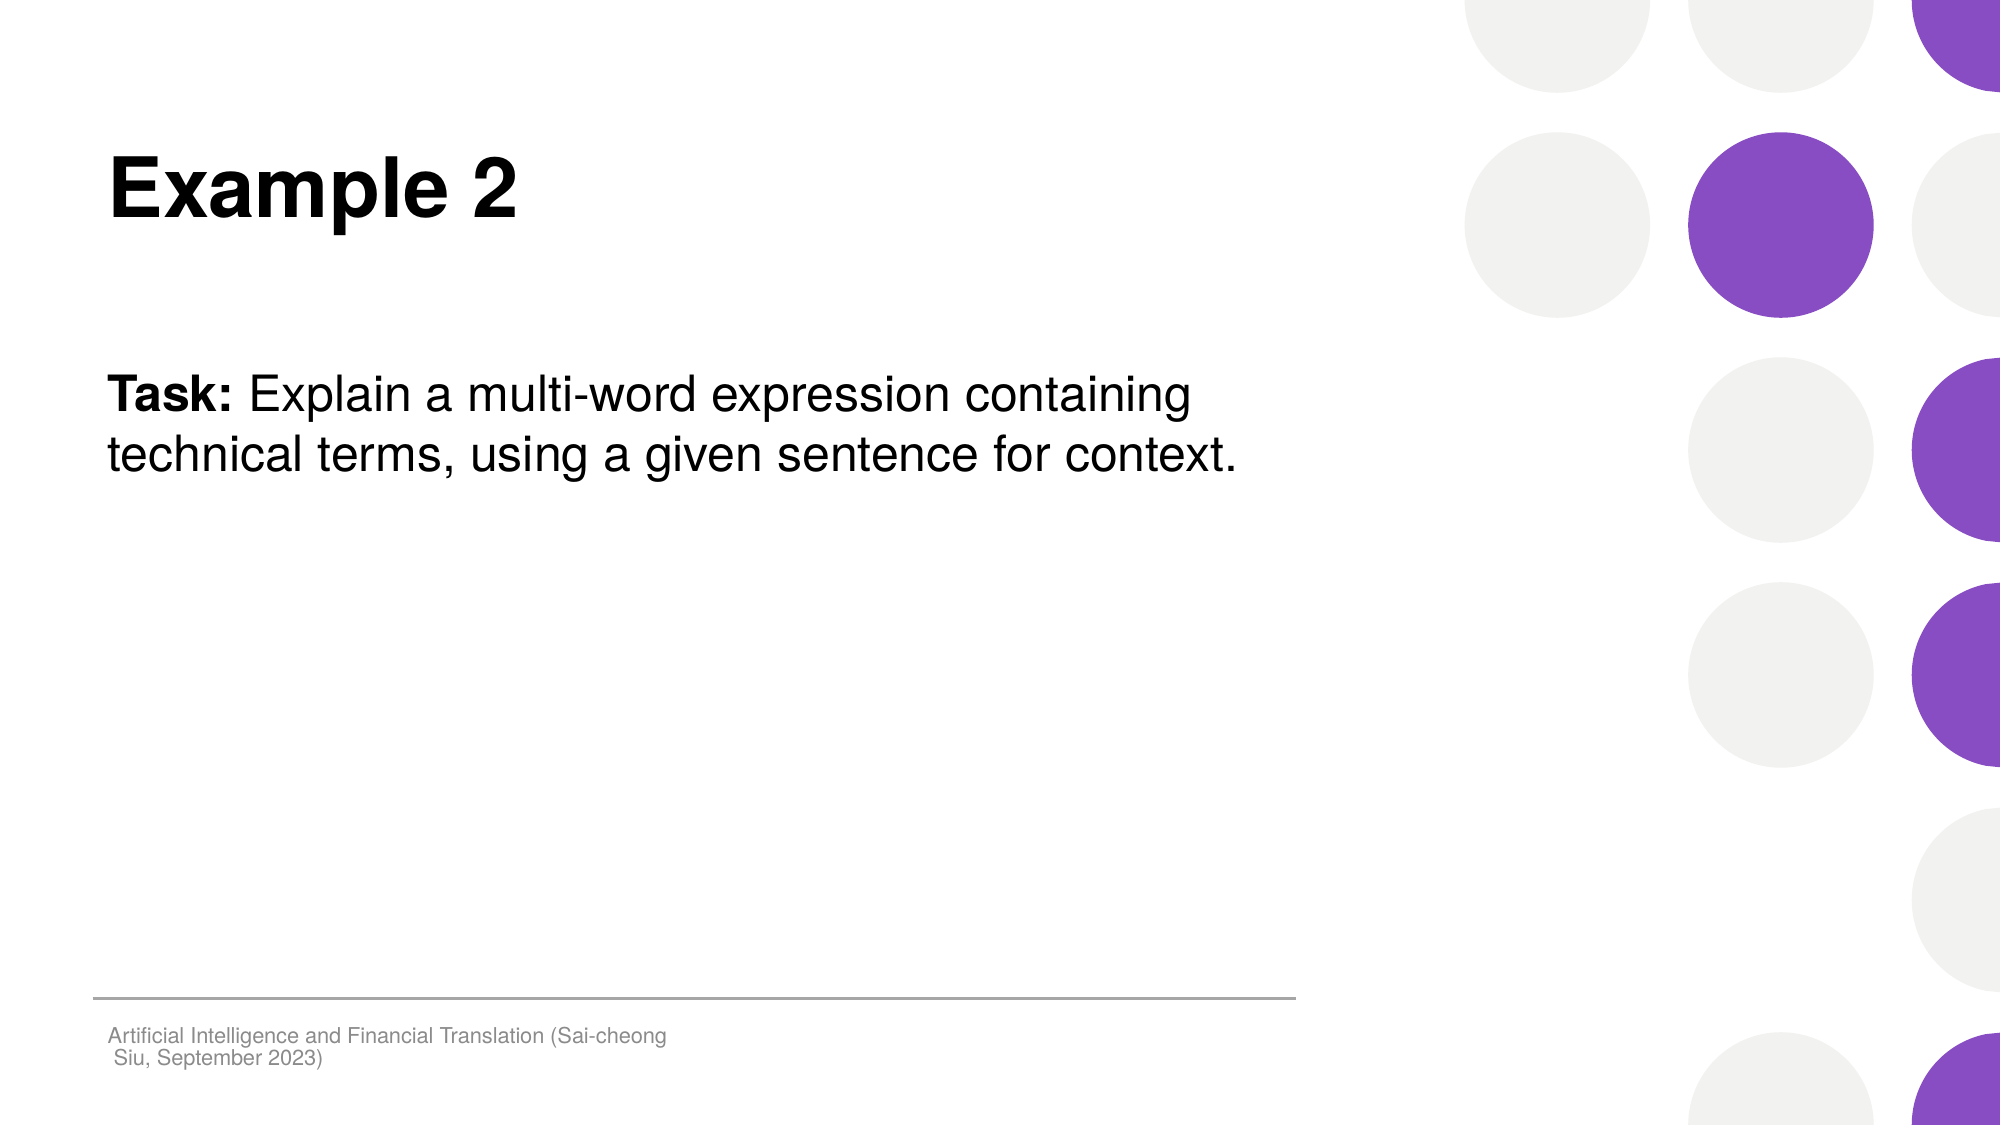

# Example 2
Task: Explain a multi-word expression containing technical terms, using a given sentence for context.
Artificial Intelligence and Financial Translation (Sai-cheong Siu, September 2023)